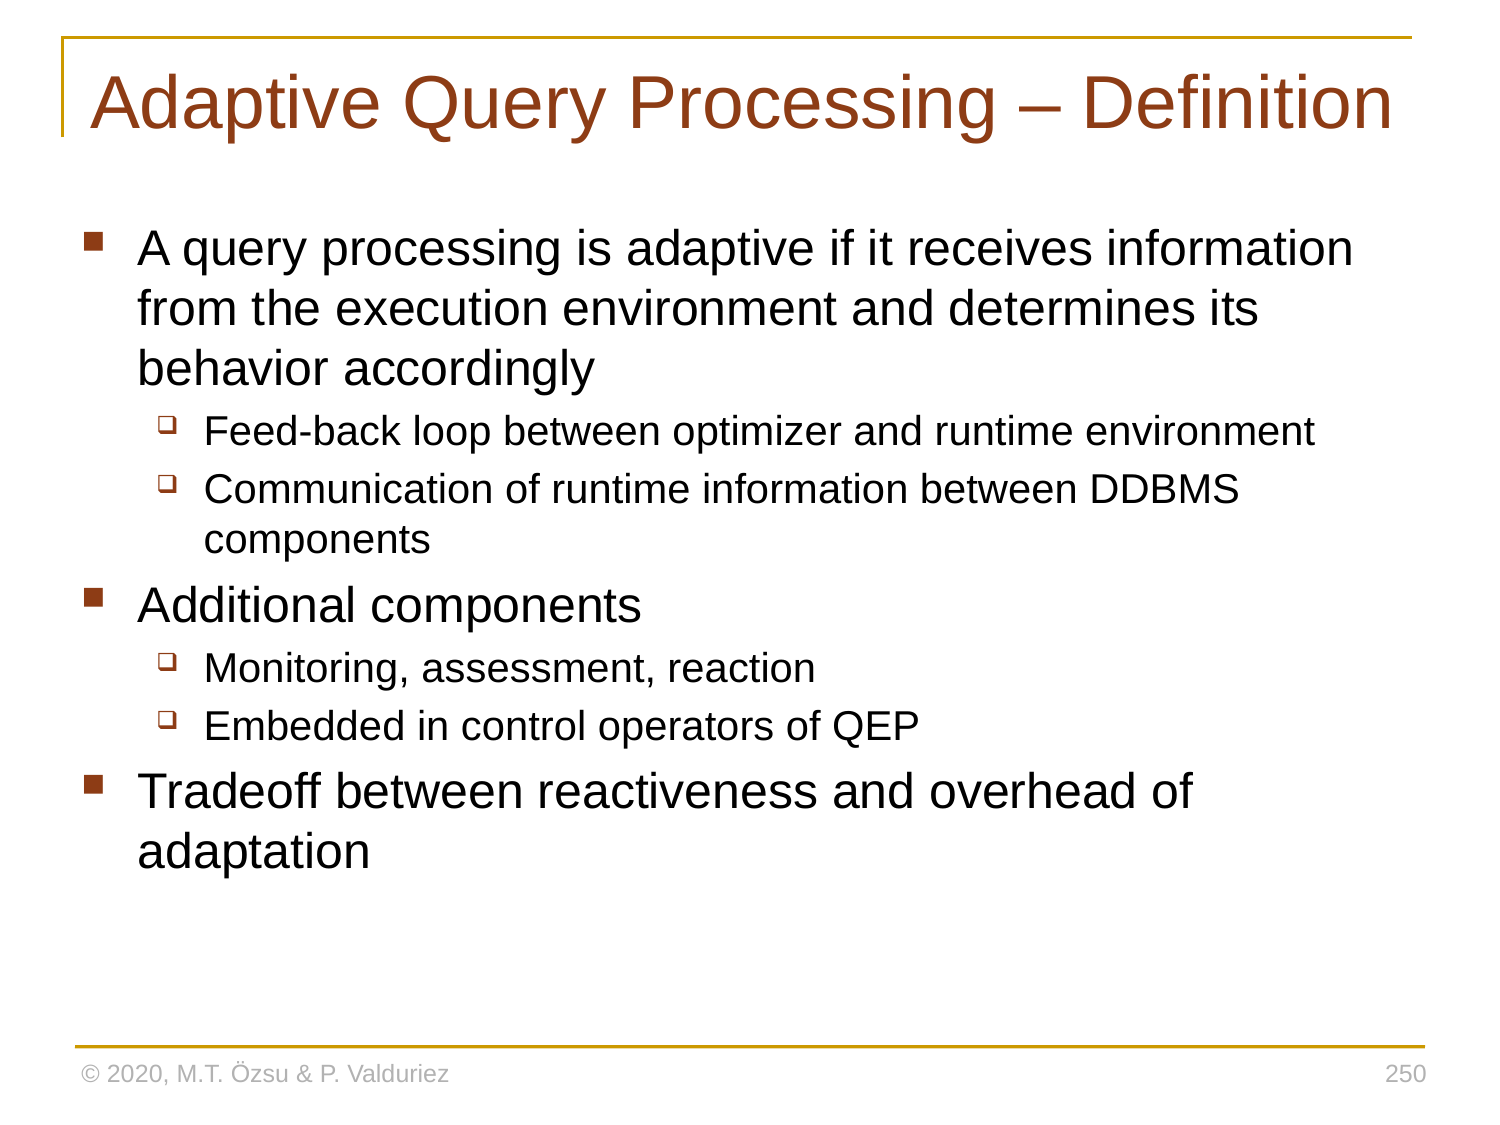

# Adaptive Query Processing – Definition
A query processing is adaptive if it receives information from the execution environment and determines its behavior accordingly
Feed-back loop between optimizer and runtime environment
Communication of runtime information between DDBMS components
Additional components
Monitoring, assessment, reaction
Embedded in control operators of QEP
Tradeoff between reactiveness and overhead of adaptation
© 2020, M.T. Özsu & P. Valduriez
250